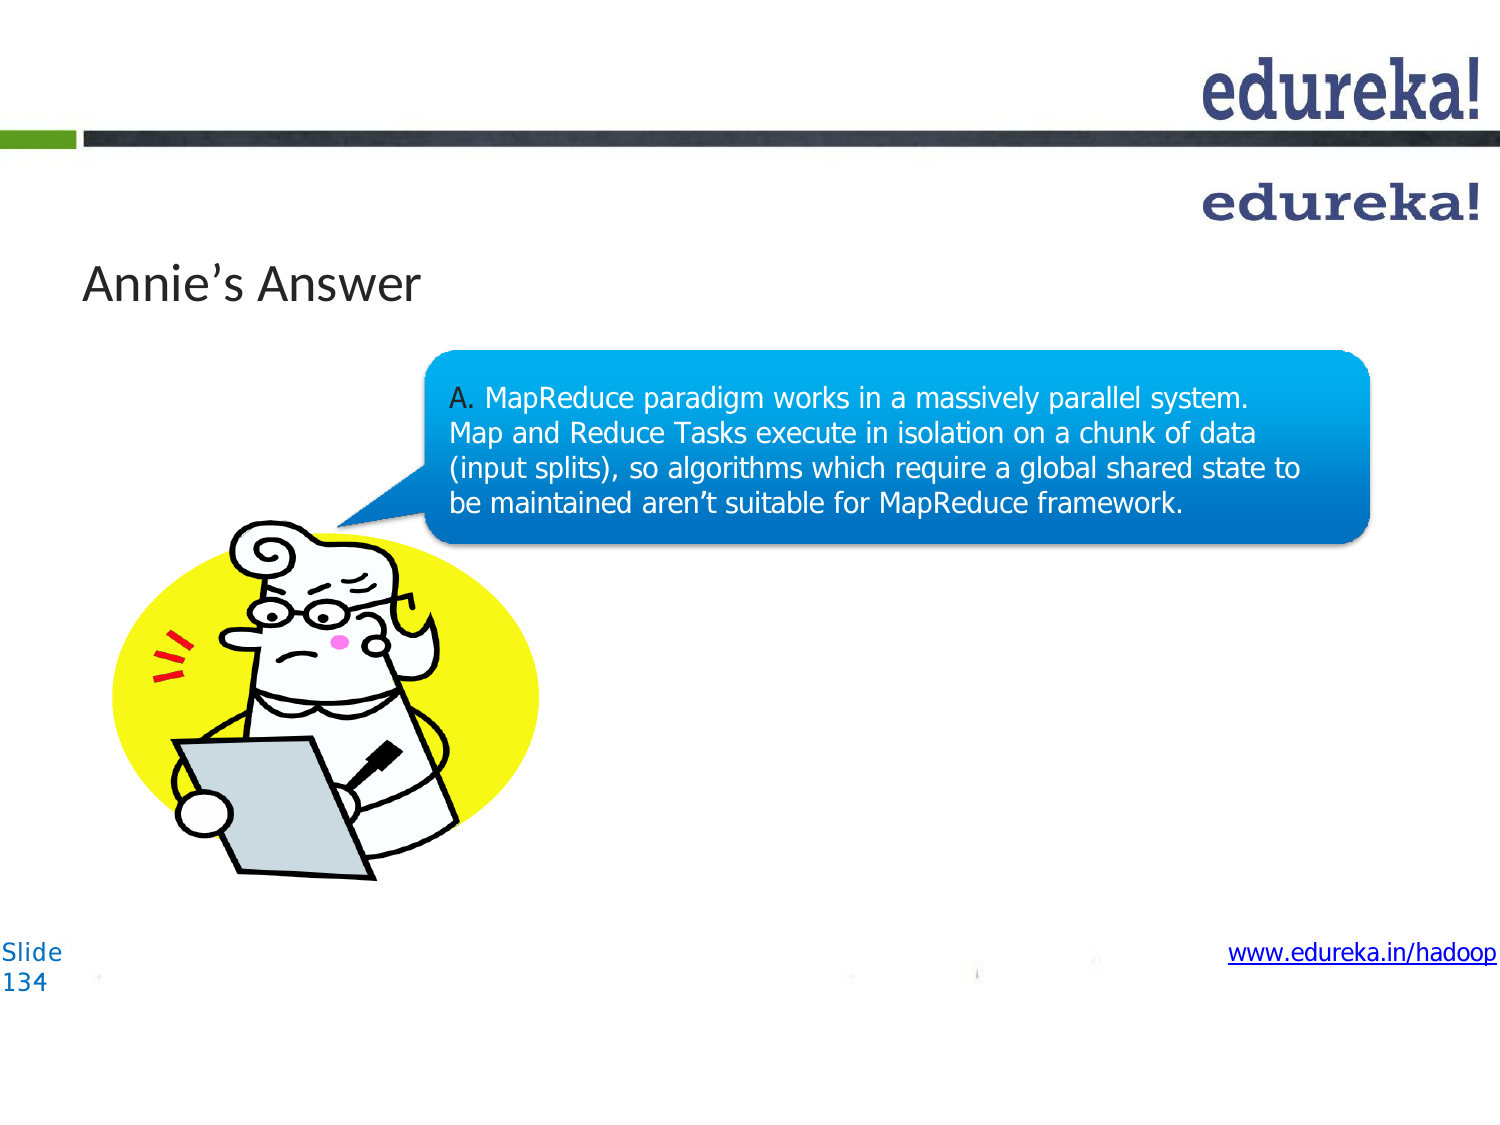

# Annie’s Answer

A. MapReduce paradigm works in a massively parallel system. Map and Reduce Tasks execute in isolation on a chunk of data (input splits), so algorithms which require a global shared state to be maintained aren’t suitable for MapReduce framework.

Slide 134
www.edureka.in/hadoop